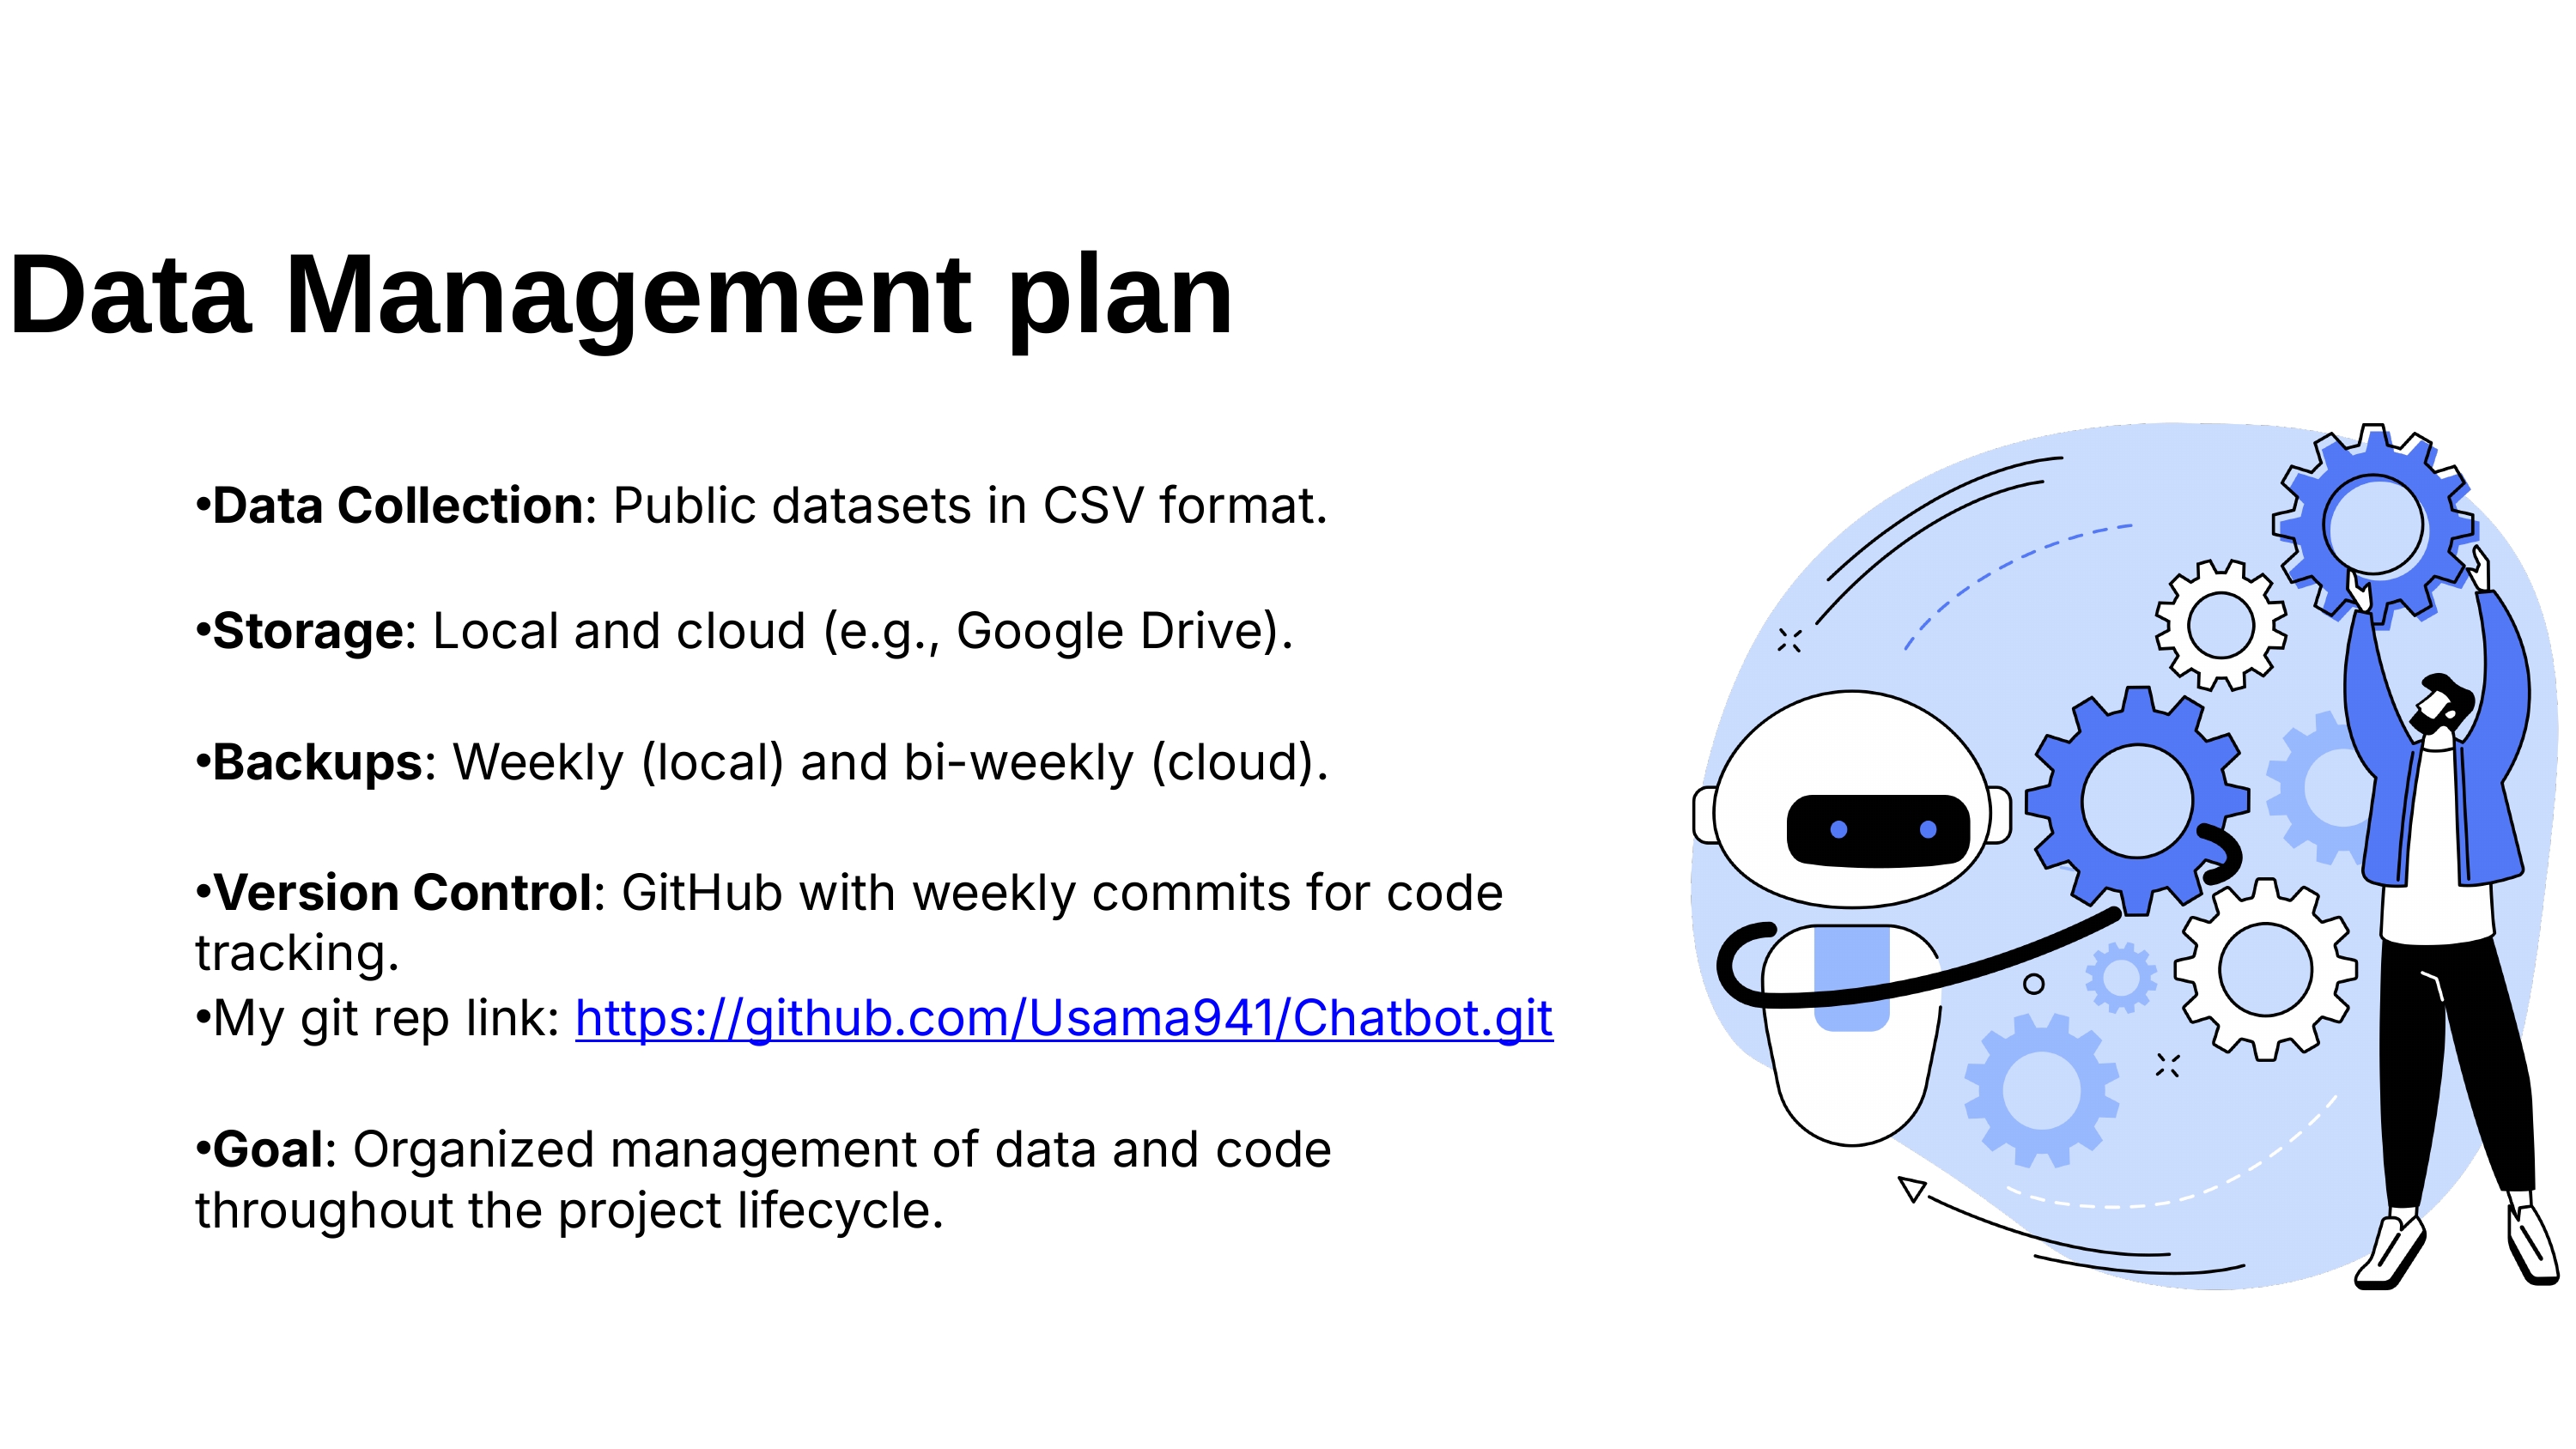

Data Management plan

Data Collection: Public datasets in CSV format.

Storage: Local and cloud (e.g., Google Drive).

Backups: Weekly (local) and bi-weekly (cloud).

Version Control: GitHub with weekly commits for code tracking.
My git rep link: https://github.com/Usama941/Chatbot.git

Goal: Organized management of data and code throughout the project lifecycle.